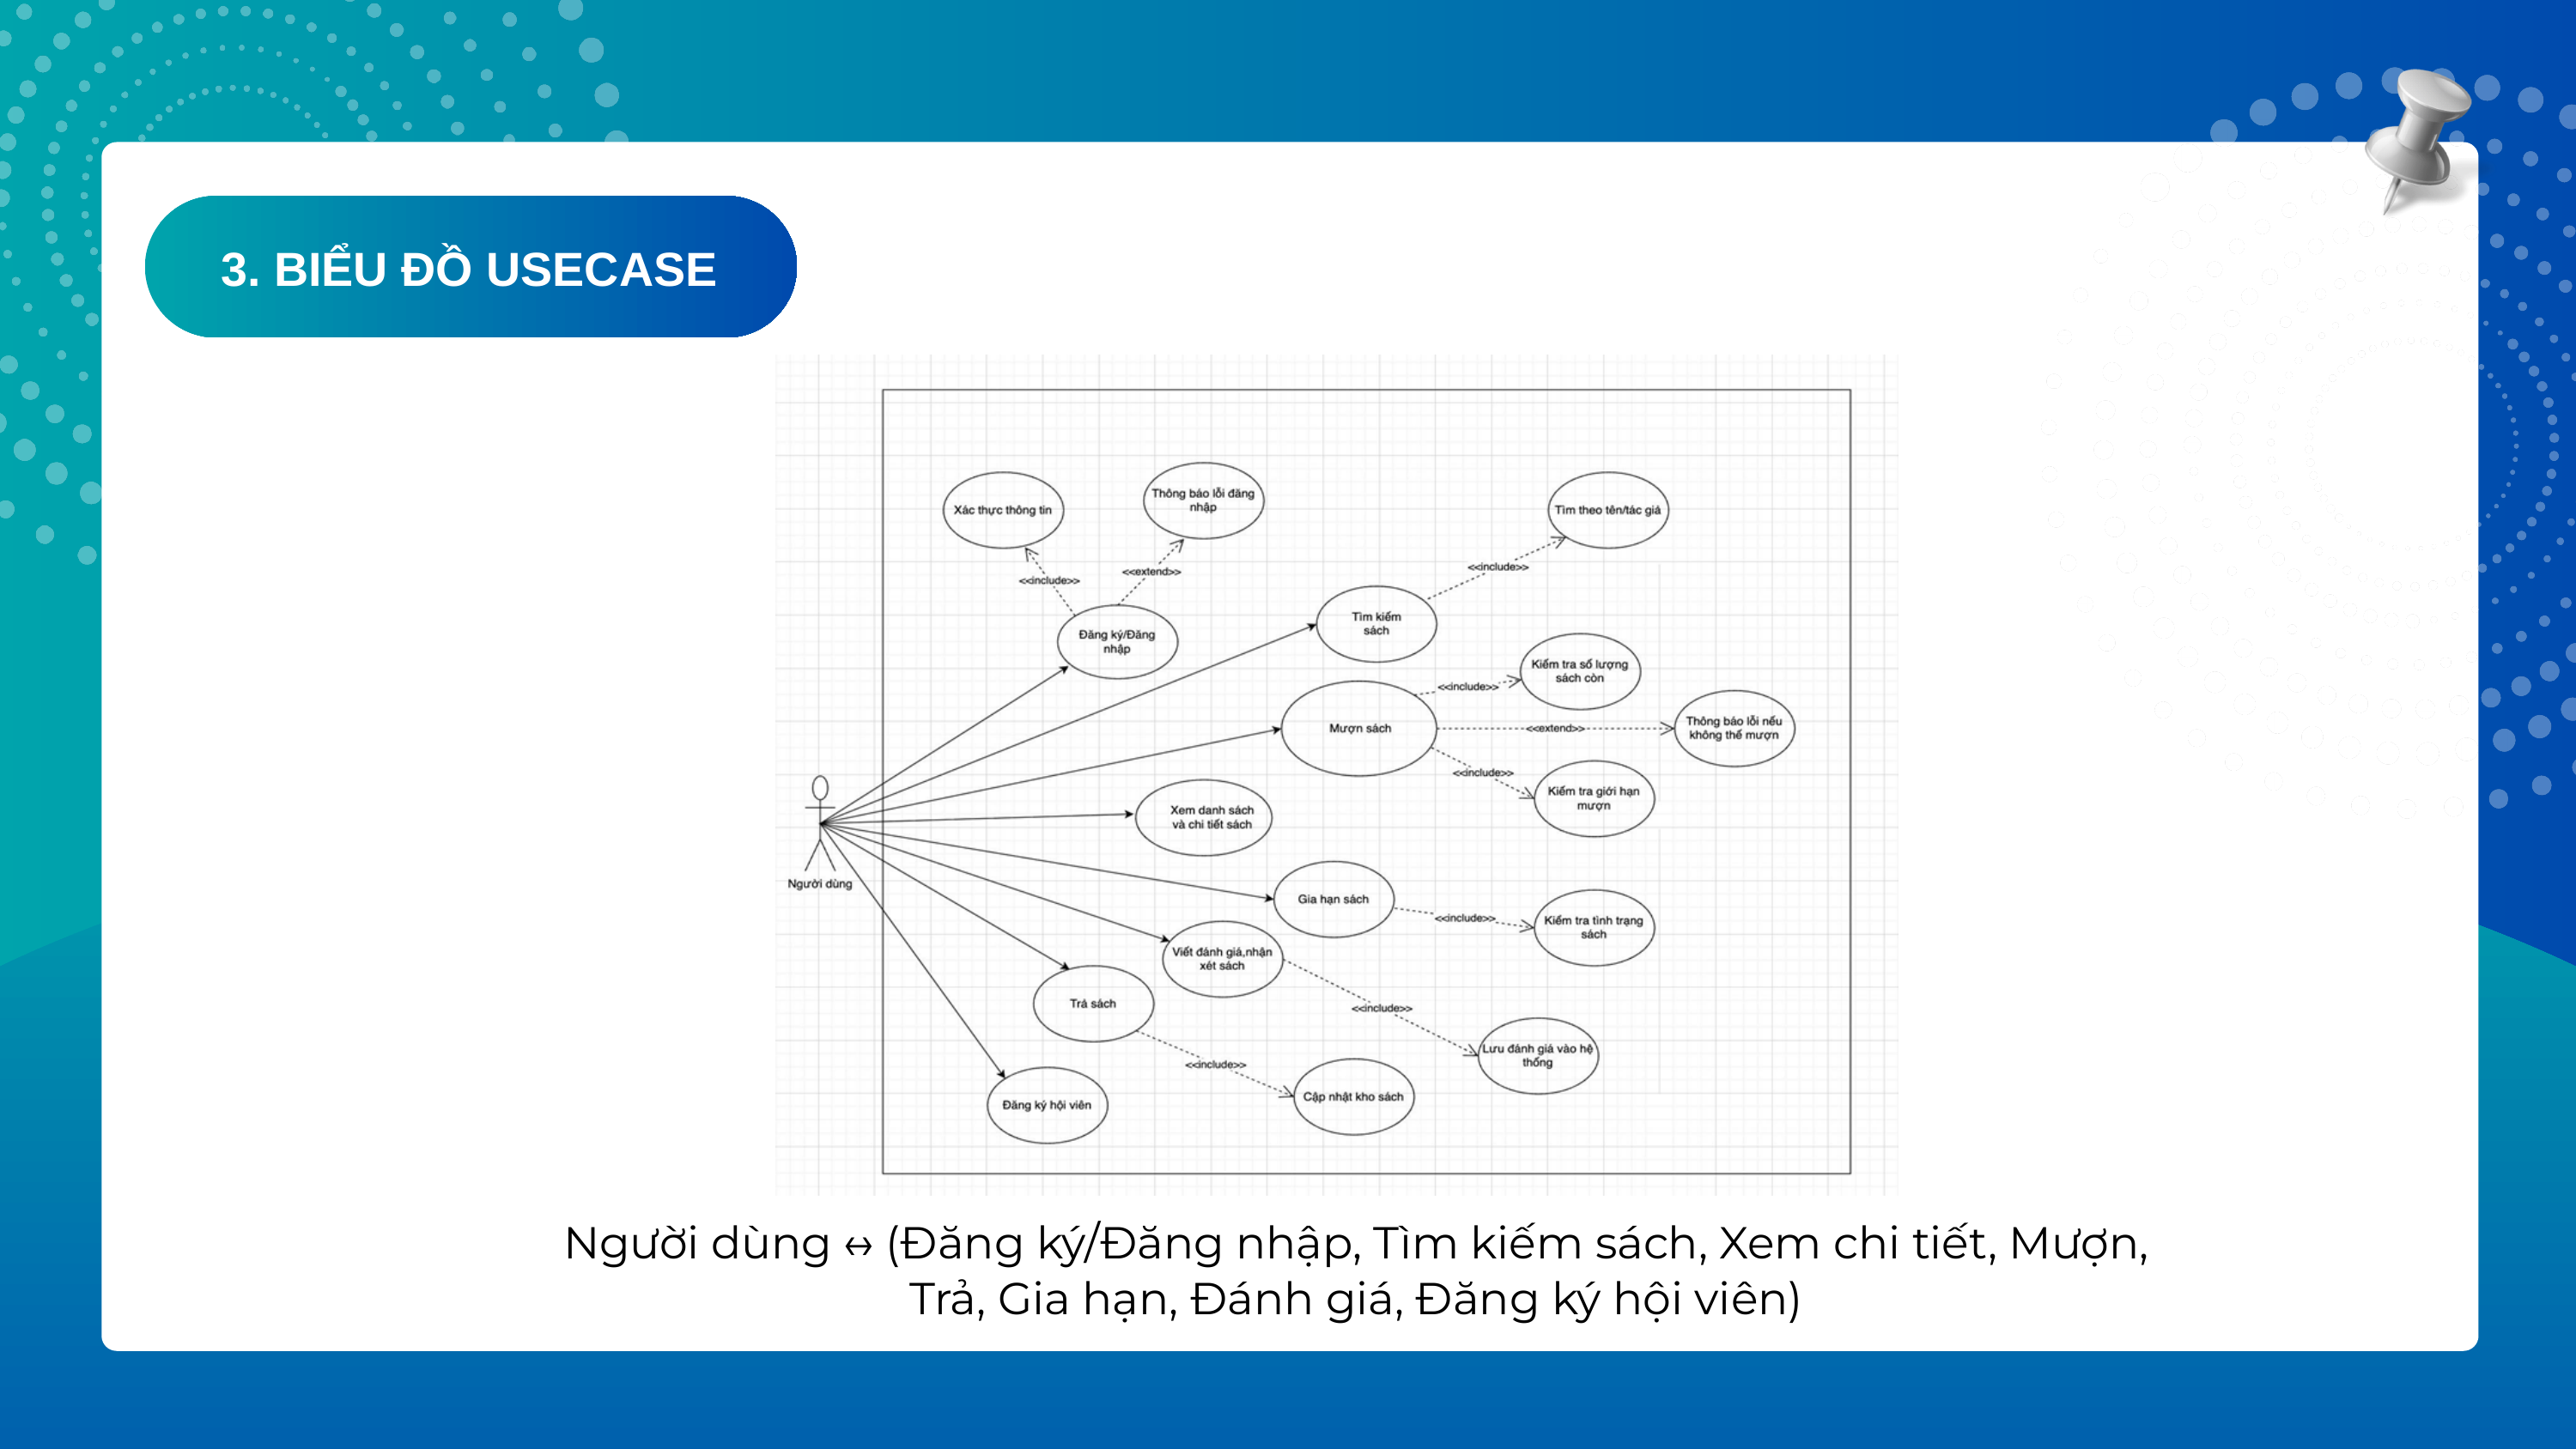

3. BIỂU ĐỒ USECASE

Người dùng ↔ (Đăng ký/Đăng nhập, Tìm kiếm sách, Xem chi tiết, Mượn, Trả, Gia hạn, Đánh giá, Đăng ký hội viên)